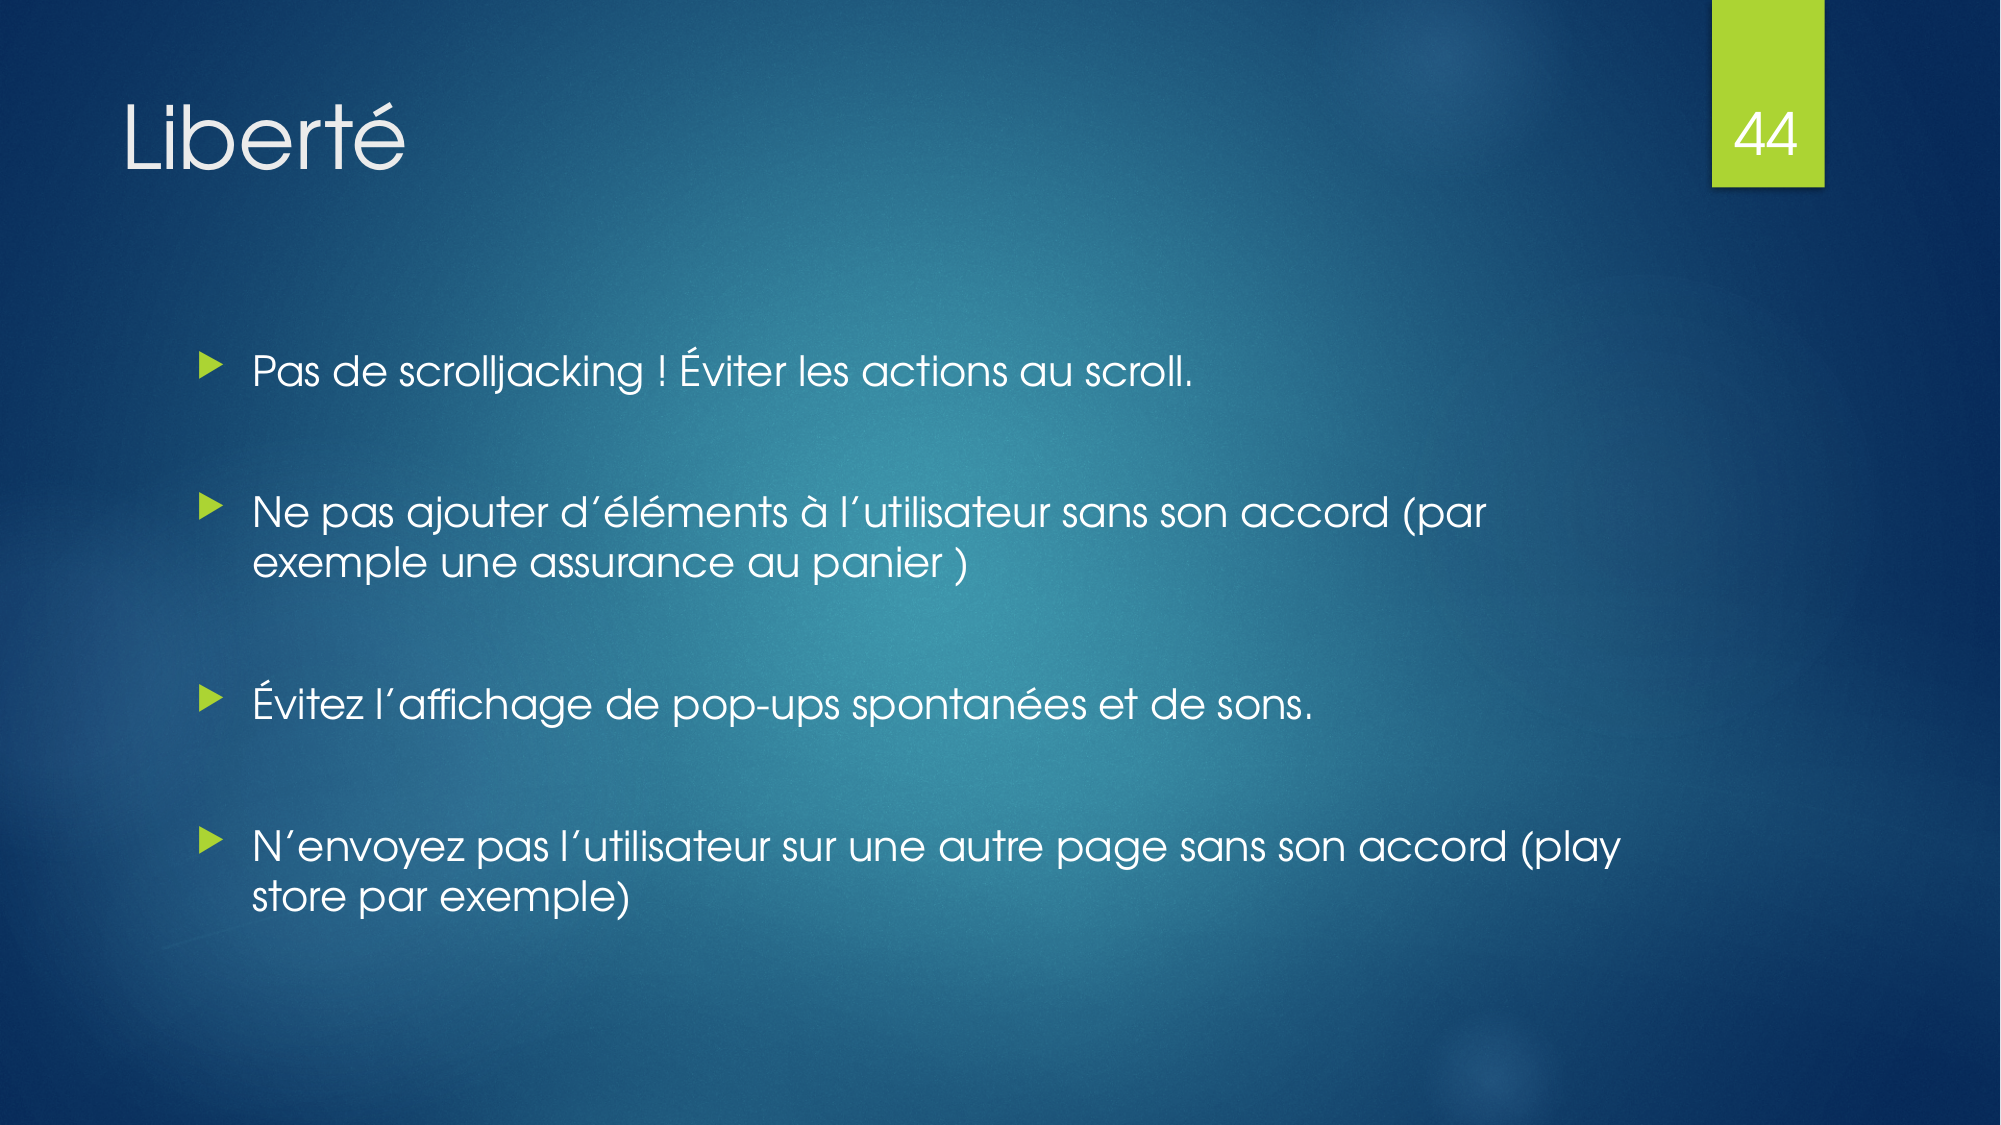

44
# Liberté
Pas de scrolljacking ! Éviter les actions au scroll.

Ne pas ajouter d’éléments à l’utilisateur sans son accord (par exemple une assurance au panier )

Évitez l’affichage de pop-ups spontanées et de sons.

N’envoyez pas l’utilisateur sur une autre page sans son accord (play store par exemple)